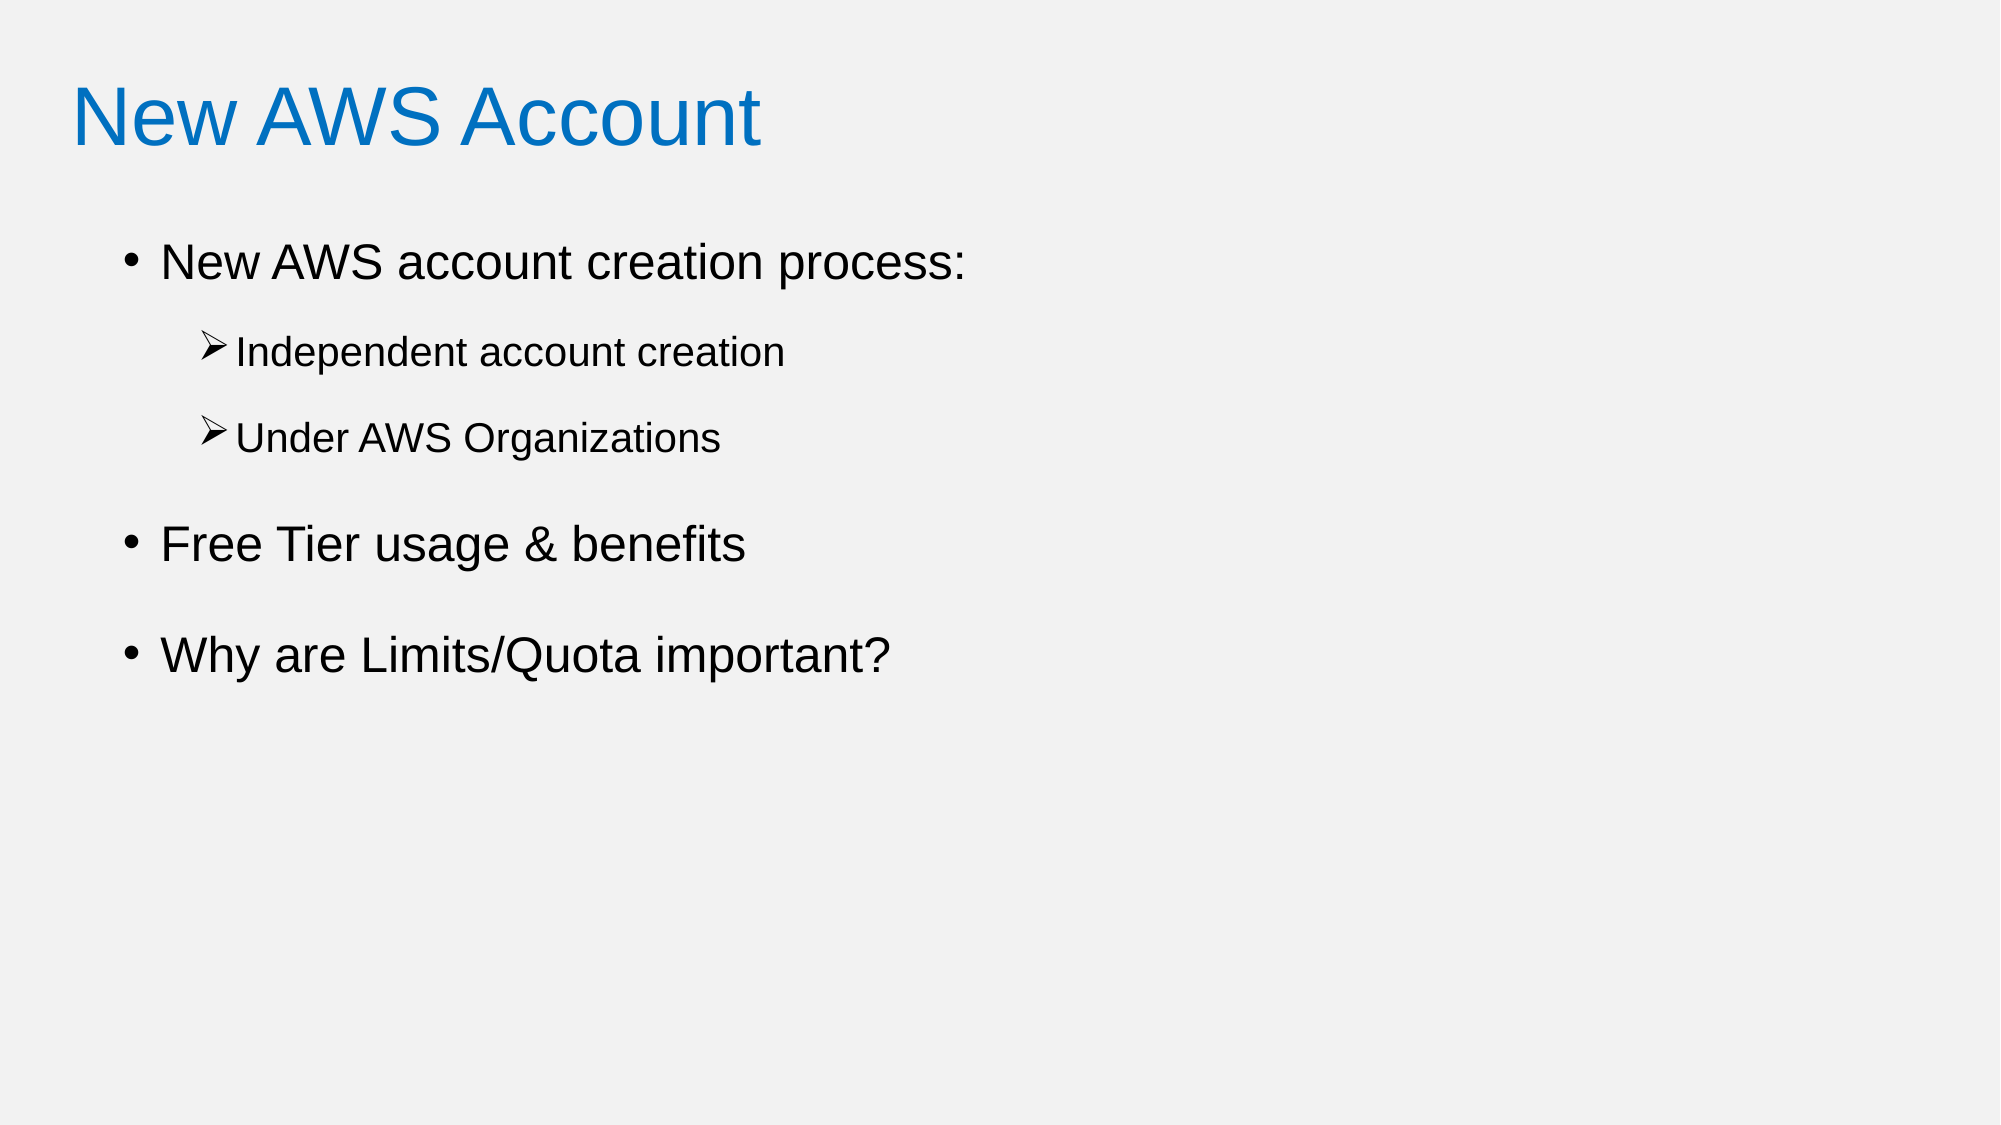

# New AWS Account
New AWS account creation process:
Independent account creation
Under AWS Organizations
Free Tier usage & benefits
Why are Limits/Quota important?